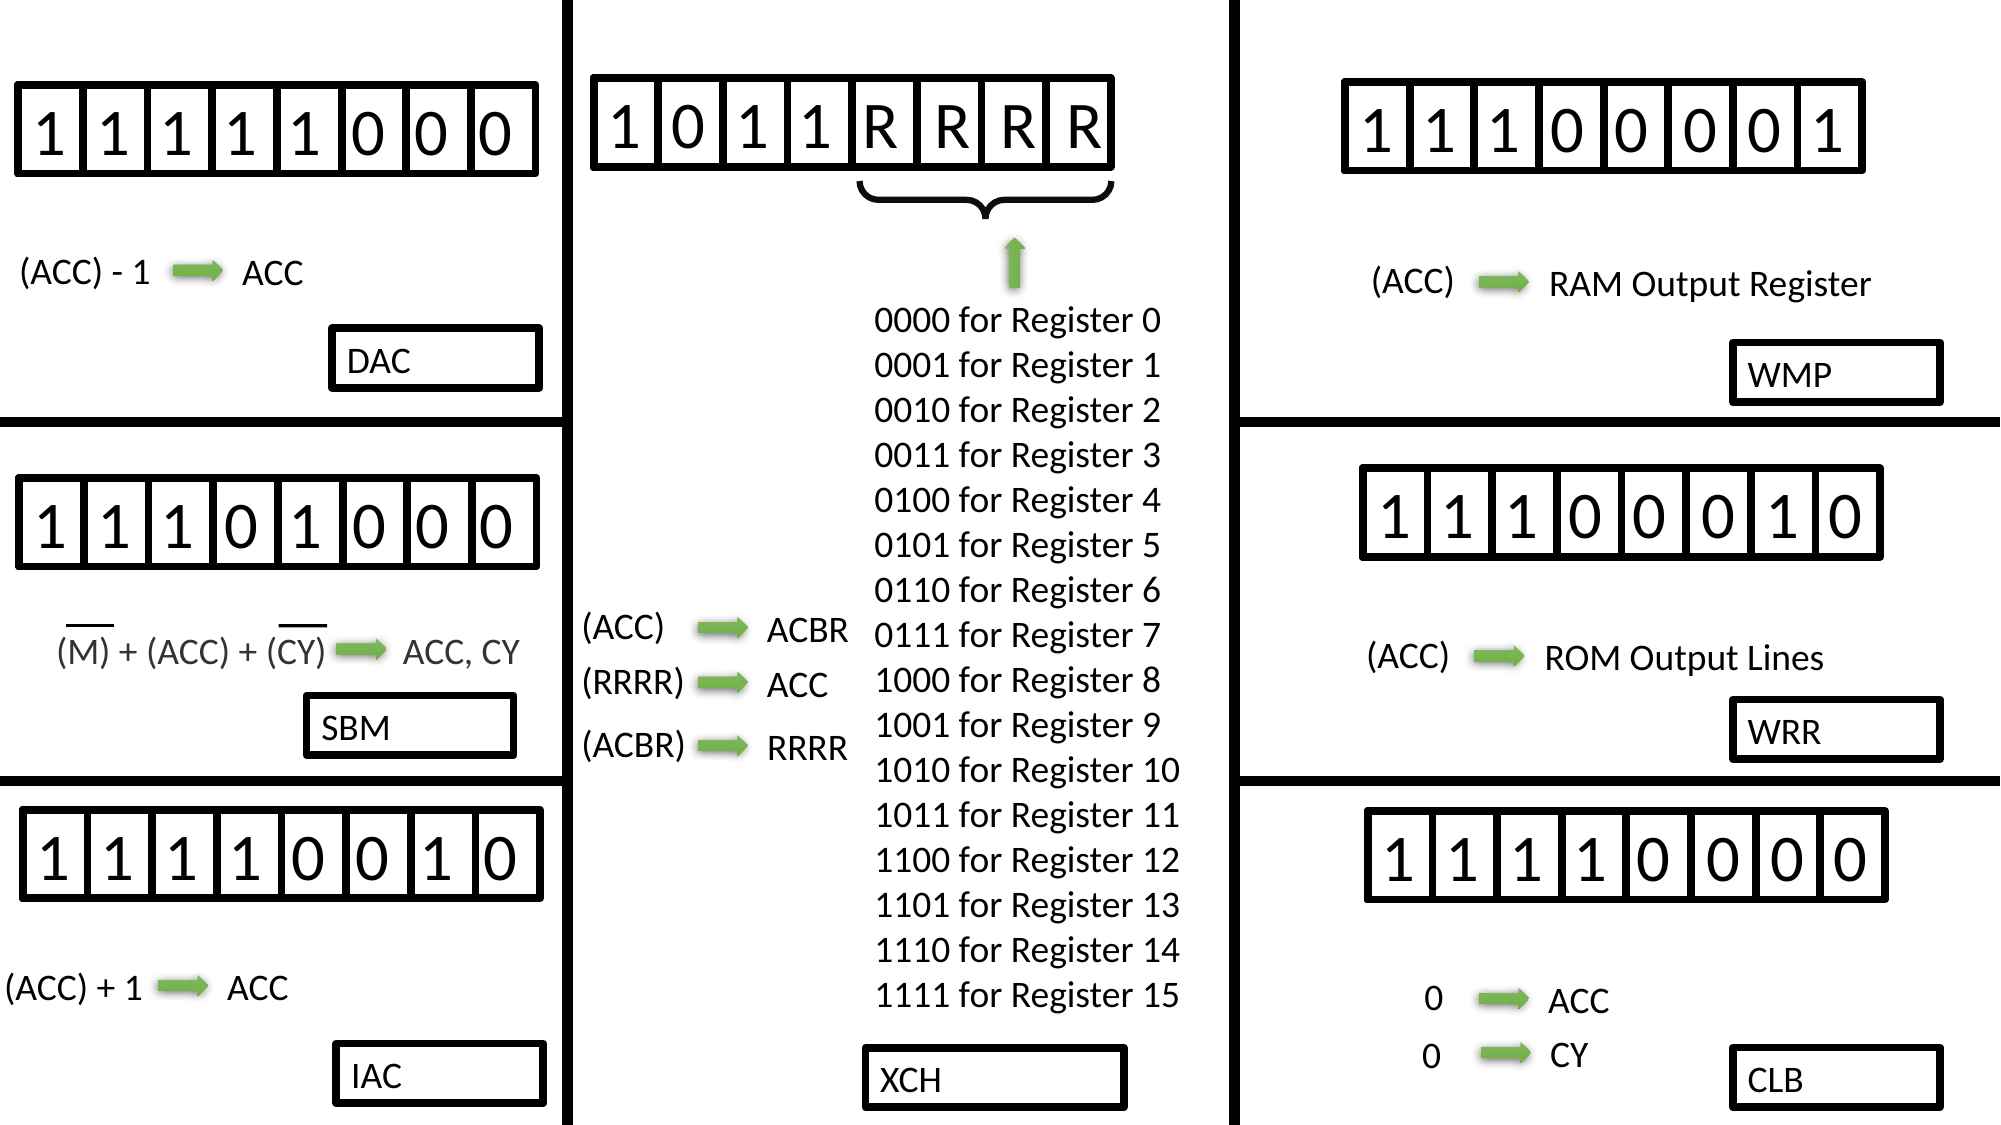

1  0  1  1  R   R  R  R

0000 for Register 0
0001 for Register 1
0010 for Register 2
0011 for Register 3
0100 for Register 4
0101 for Register 5
0110 for Register 6
0111 for Register 7
1000 for Register 8
1001 for Register 9
1010 for Register 10
1011 for Register 11
1100 for Register 12
1101 for Register 13
1110 for Register 14
1111 for Register 15
1  1  1  0  0   0  0  1

1  1  1  1  1  0  0  0

   (ACC) - 1
ACC

 (ACC)
RAM Output Register

DAC
WMP
1  1  1  0  0   0  1  0

1  1  1  0  1  0  0  0

(ACC)
ACBR

 (M) + (ACC) + (CY)         ACC, CY
 (ACC)
ROM Output Lines

(RRRR)
ACC

SBM
WRR
(ACBR)
RRRR

1  1  1  1  0  0  1  0

1  1  1  1  0   0  0  0

   (ACC) + 1
ACC

0
ACC

CY

0
IAC
CLB
XCH